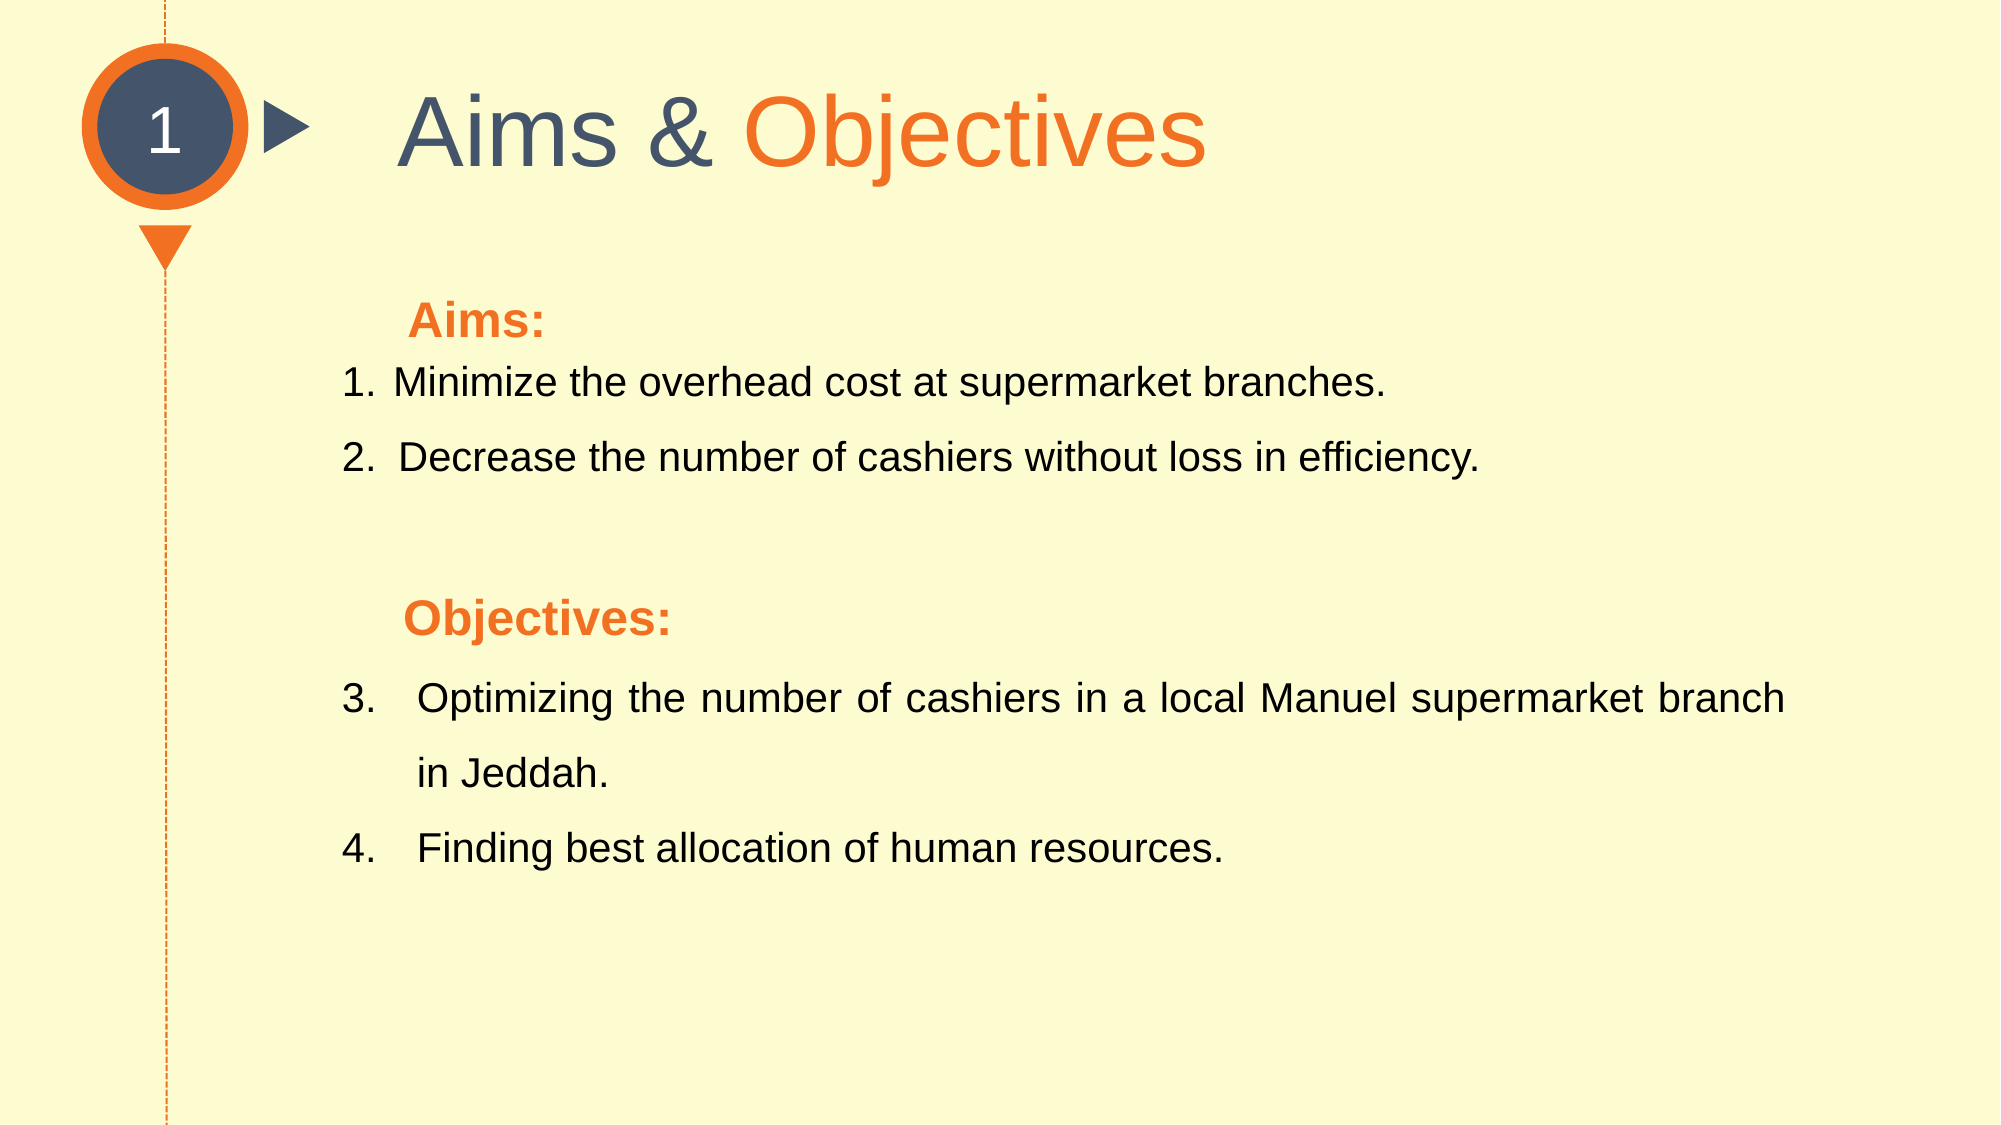

1
Aims & Objectives

Aims:
Minimize the overhead cost at supermarket branches.
Decrease the number of cashiers without loss in efficiency.

Objectives:
Optimizing the number of cashiers in a local Manuel supermarket branch in Jeddah.
Finding best allocation of human resources.